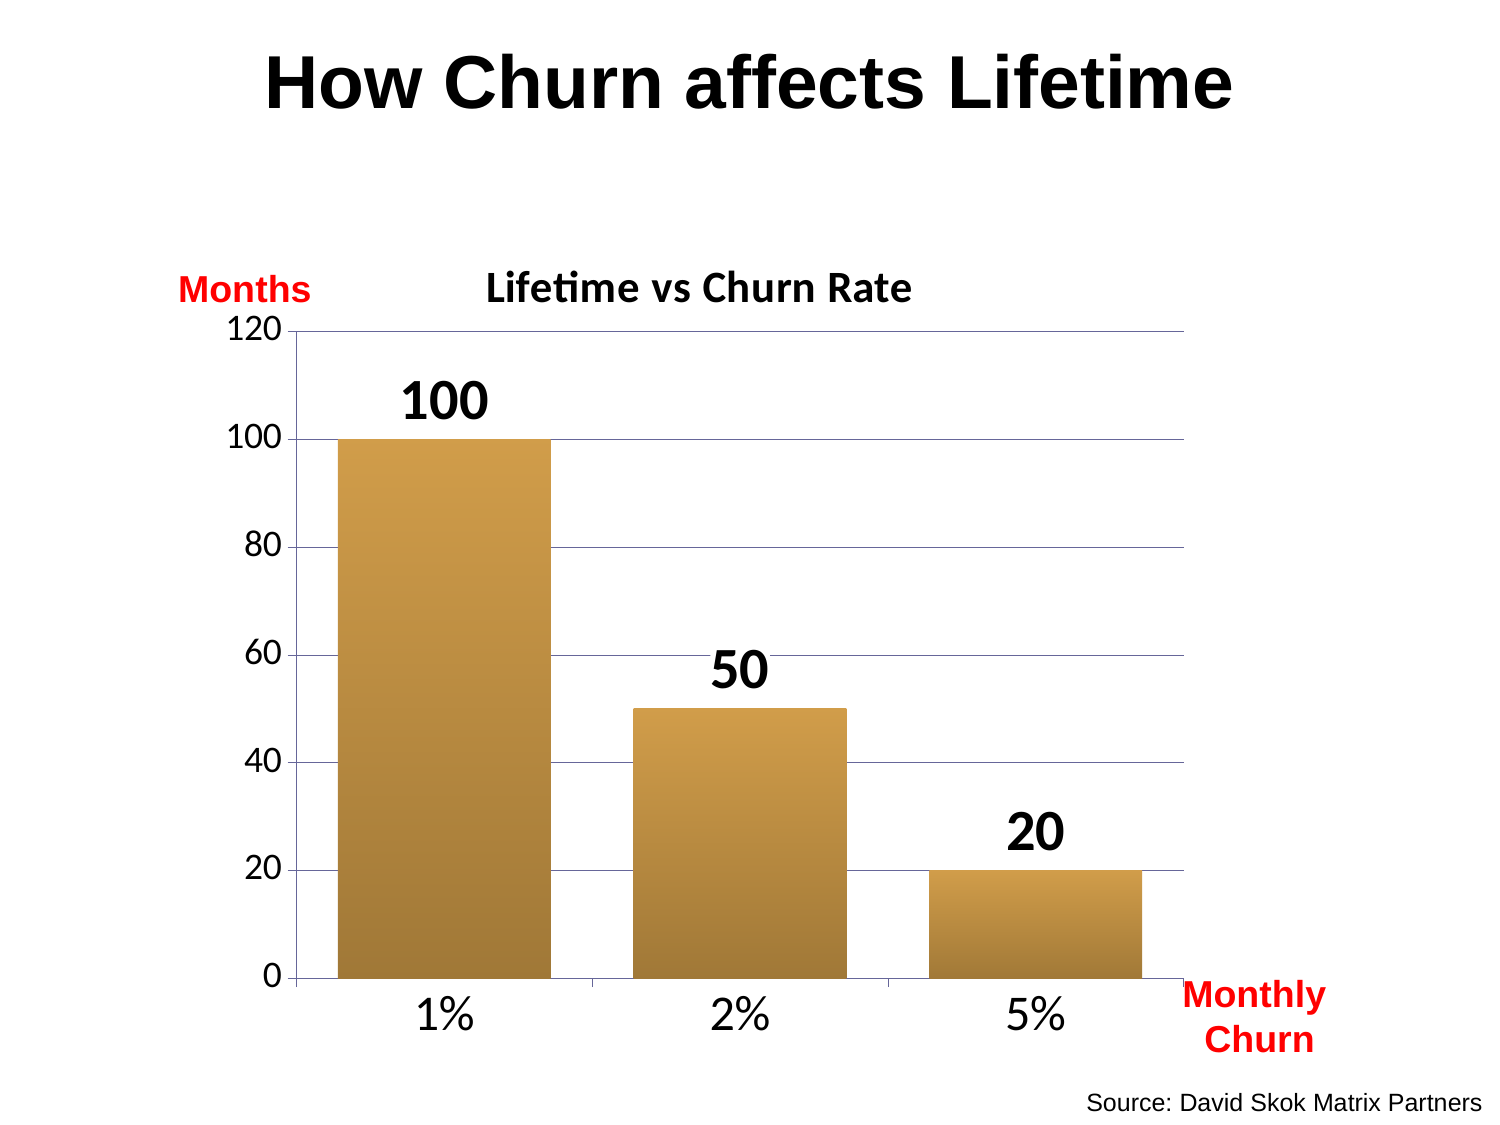

# How Churn affects Lifetime

### Chart: Lifetime vs Churn Rate

| Category | Lifetime |
|---|---|
| 1.0000000000000002E-2 | 100.0 |
| 2.0000000000000004E-2 | 50.0 |
| 0.05 | 20.0 |
Months
Monthly
Churn
Source: David Skok Matrix Partners